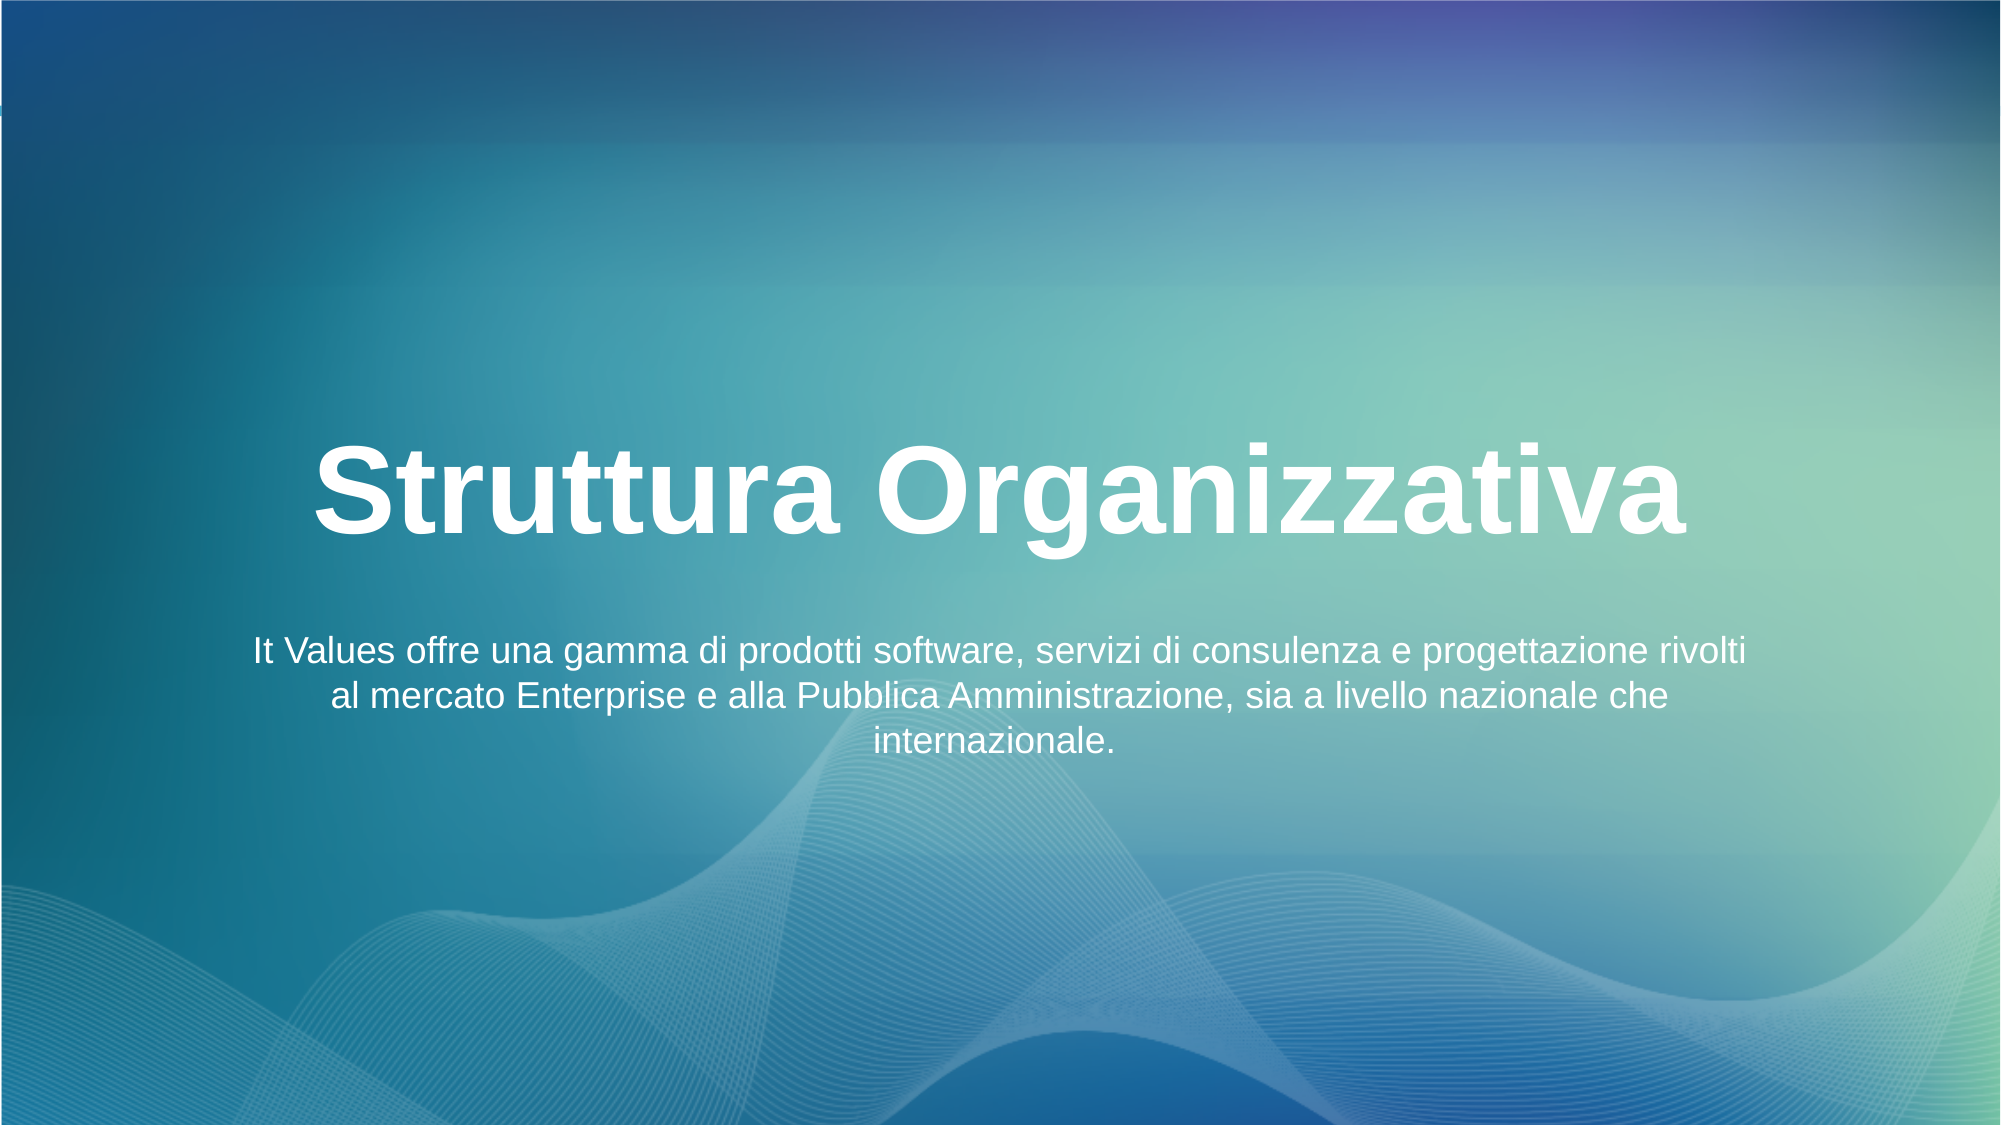

Struttura Organizzativa
It Values offre una gamma di prodotti software, servizi di consulenza e progettazione rivolti al mercato Enterprise e alla Pubblica Amministrazione, sia a livello nazionale che internazionale. ​